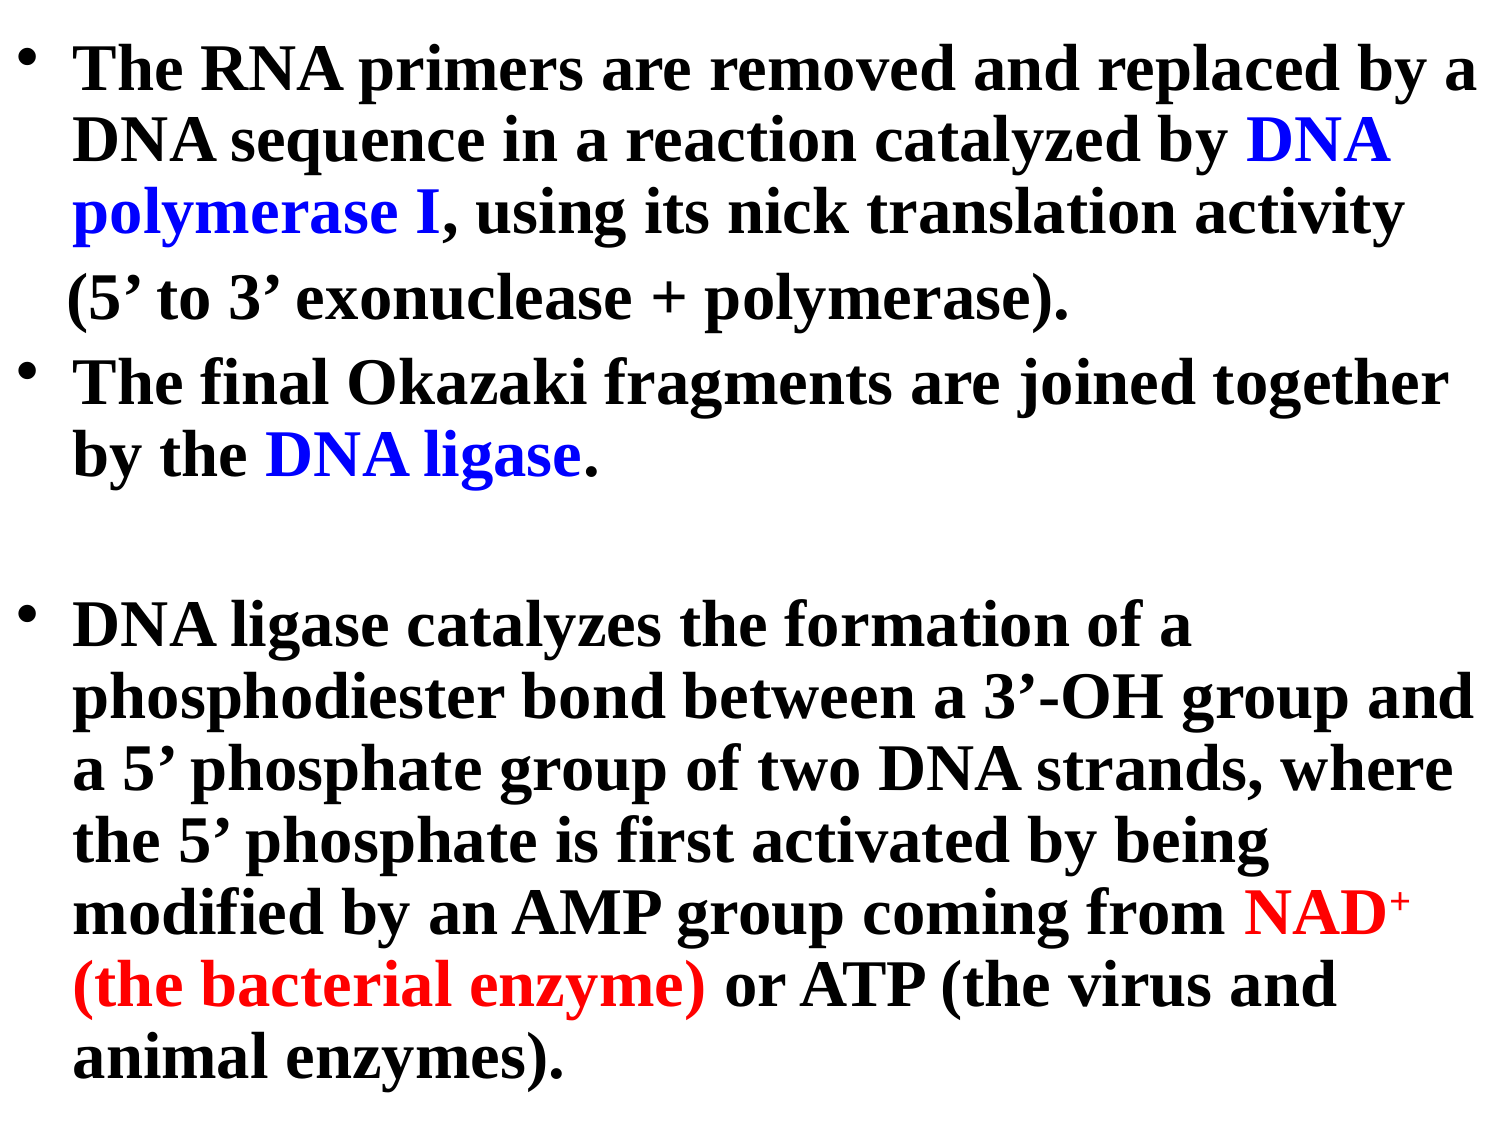

The RNA primers are removed and replaced by a DNA sequence in a reaction catalyzed by DNA polymerase I, using its nick translation activity
   (5’ to 3’ exonuclease + polymerase).
The final Okazaki fragments are joined together by the DNA ligase.

DNA ligase catalyzes the formation of a phosphodiester bond between a 3’-OH group and a 5’ phosphate group of two DNA strands, where the 5’ phosphate is first activated by being modified by an AMP group coming from NAD+ (the bacterial enzyme) or ATP (the virus and animal enzymes).